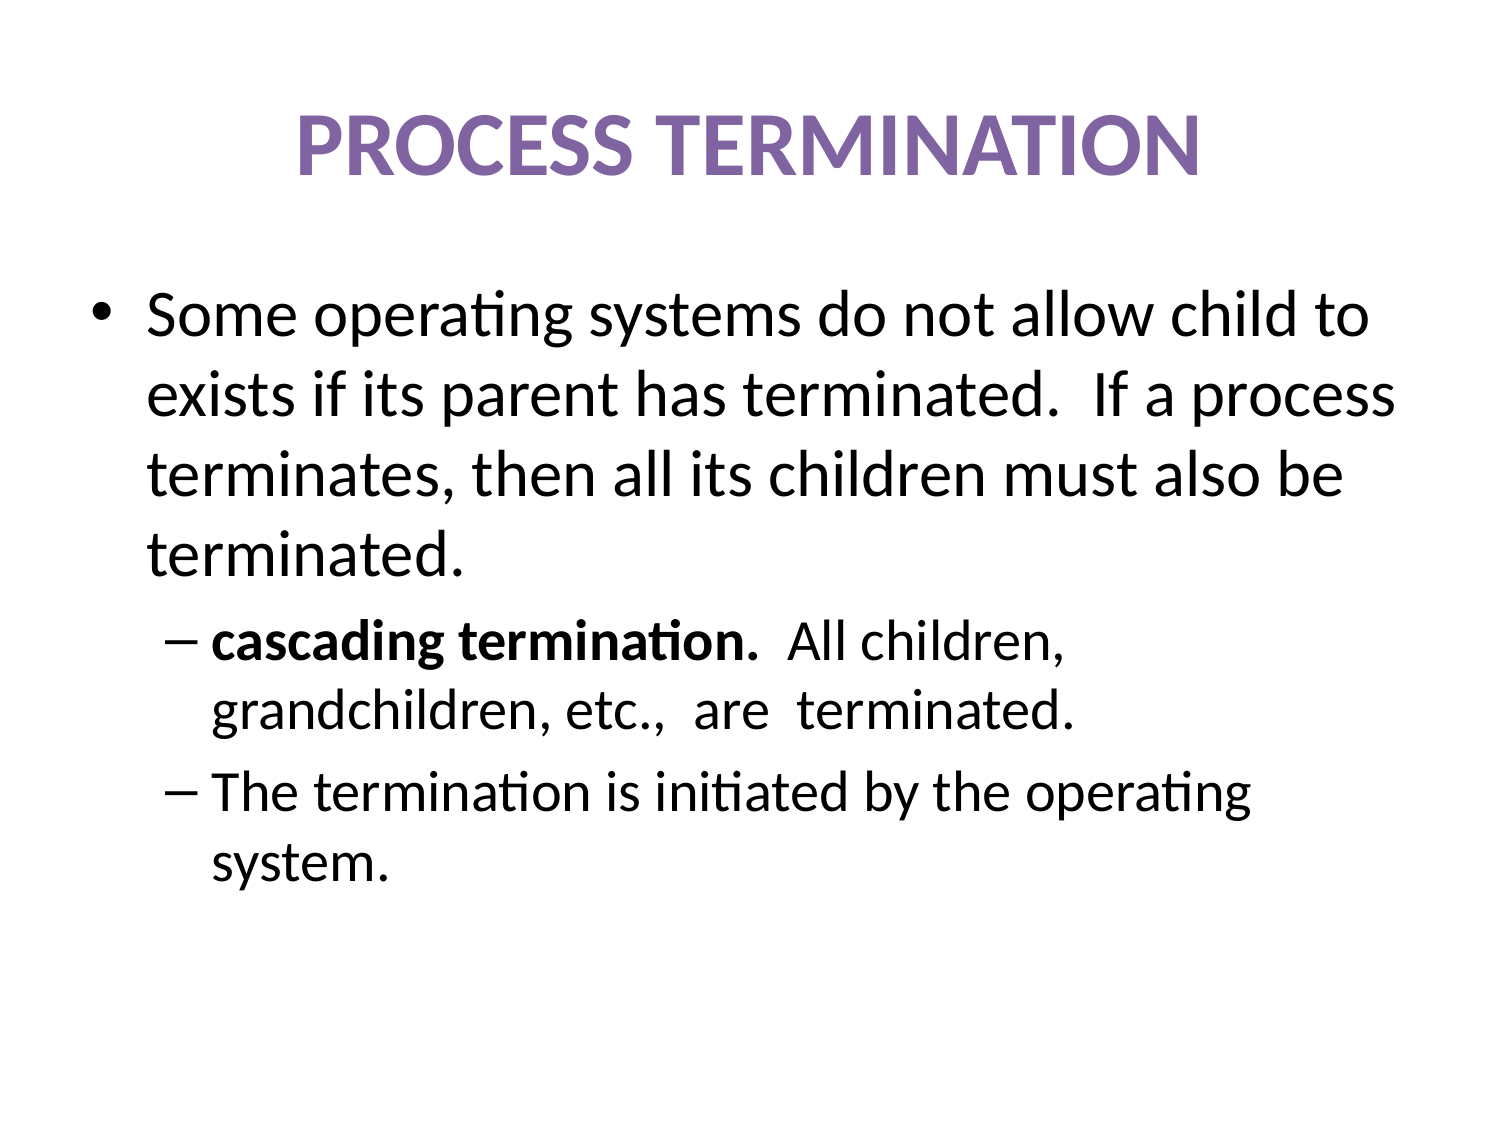

# PROCESS TERMINATION
Some operating systems do not allow child to exists if its parent has terminated.  If a process terminates, then all its children must also be terminated.
cascading termination.  All children, grandchildren, etc.,  are  terminated.
The termination is initiated by the operating system.